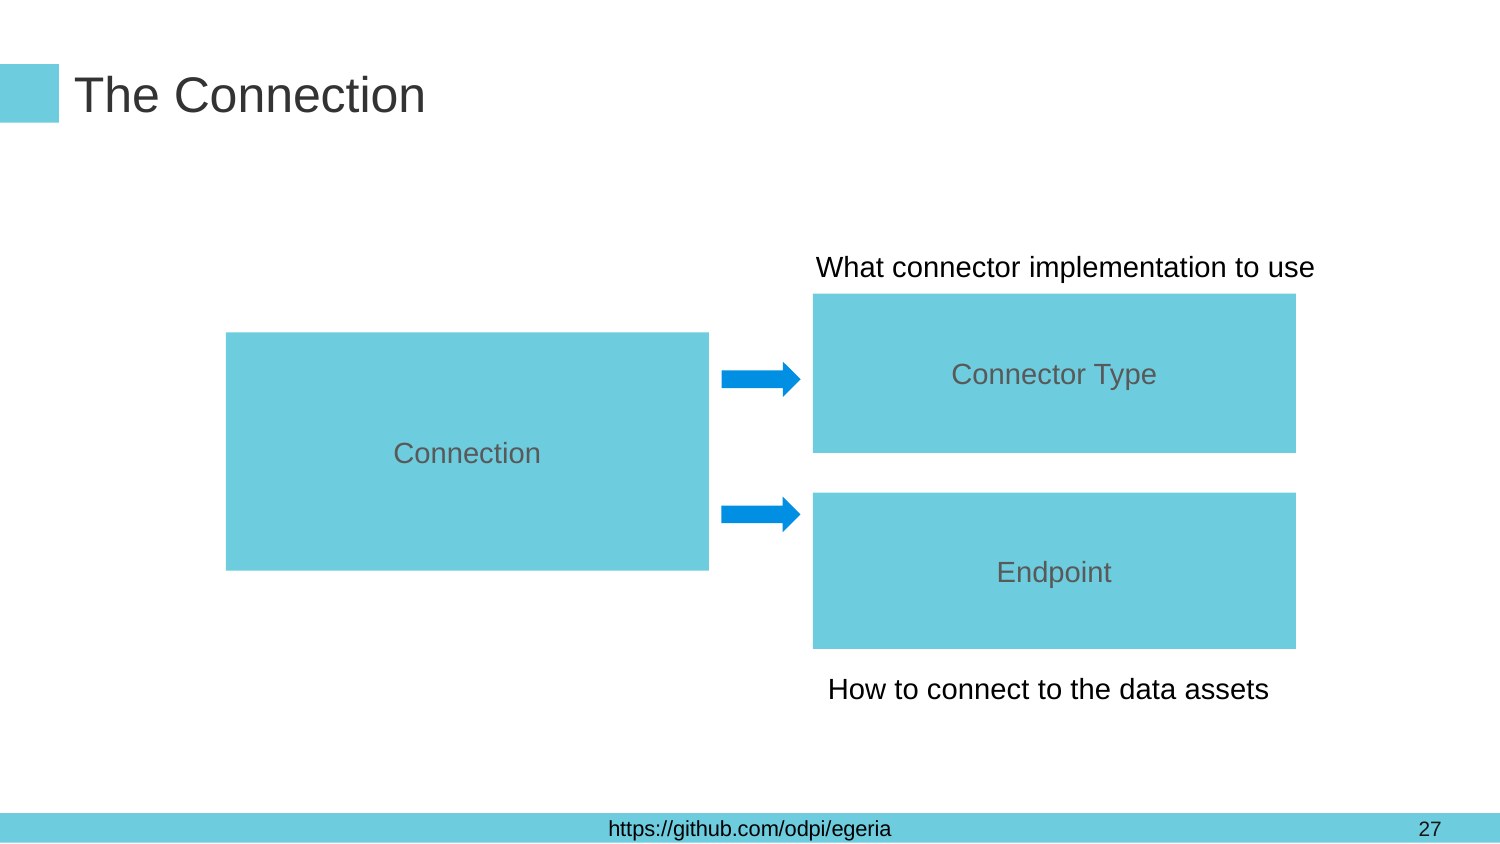

# The Connection
What connector implementation to use
Connector Type
Connection

Endpoint

How to connect to the data assets
27